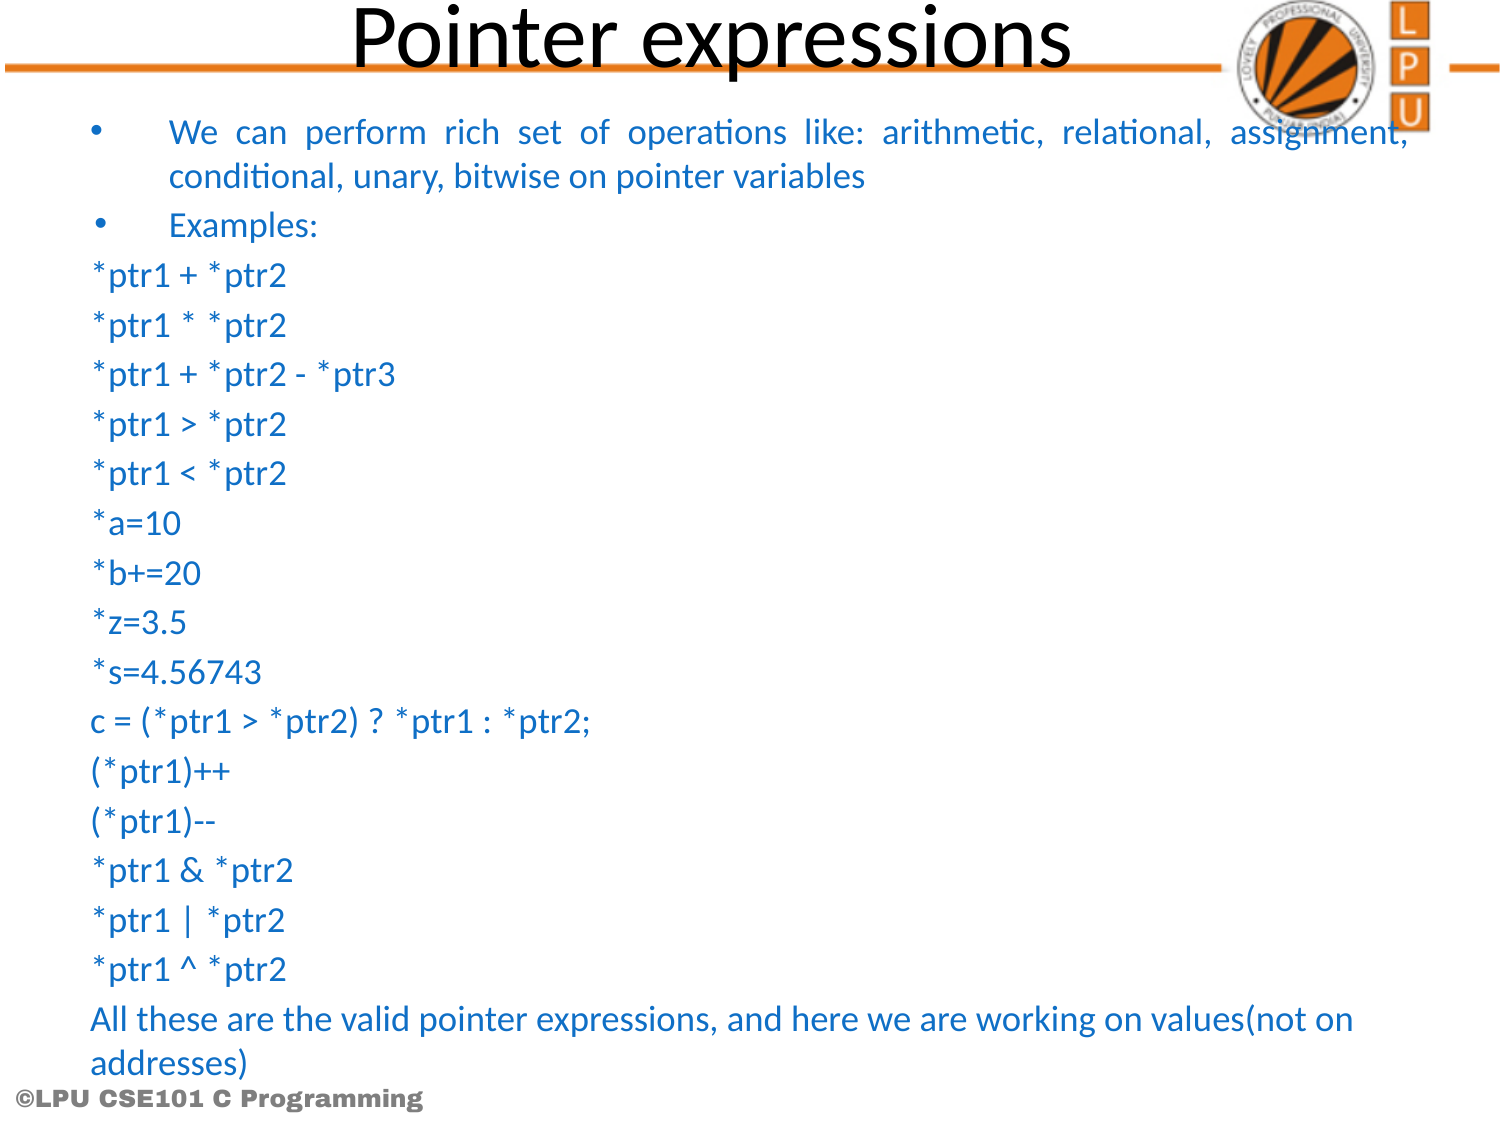

# Pointer expressions
We can perform rich set of operations like: arithmetic, relational, assignment, conditional, unary, bitwise on pointer variables
Examples:
*ptr1 + *ptr2
*ptr1 * *ptr2
*ptr1 + *ptr2 - *ptr3
*ptr1 > *ptr2
*ptr1 < *ptr2
*a=10
*b+=20
*z=3.5
*s=4.56743
c = (*ptr1 > *ptr2) ? *ptr1 : *ptr2;
(*ptr1)++
(*ptr1)--
*ptr1 & *ptr2
*ptr1 | *ptr2
*ptr1 ^ *ptr2
All these are the valid pointer expressions, and here we are working on values(not on addresses)